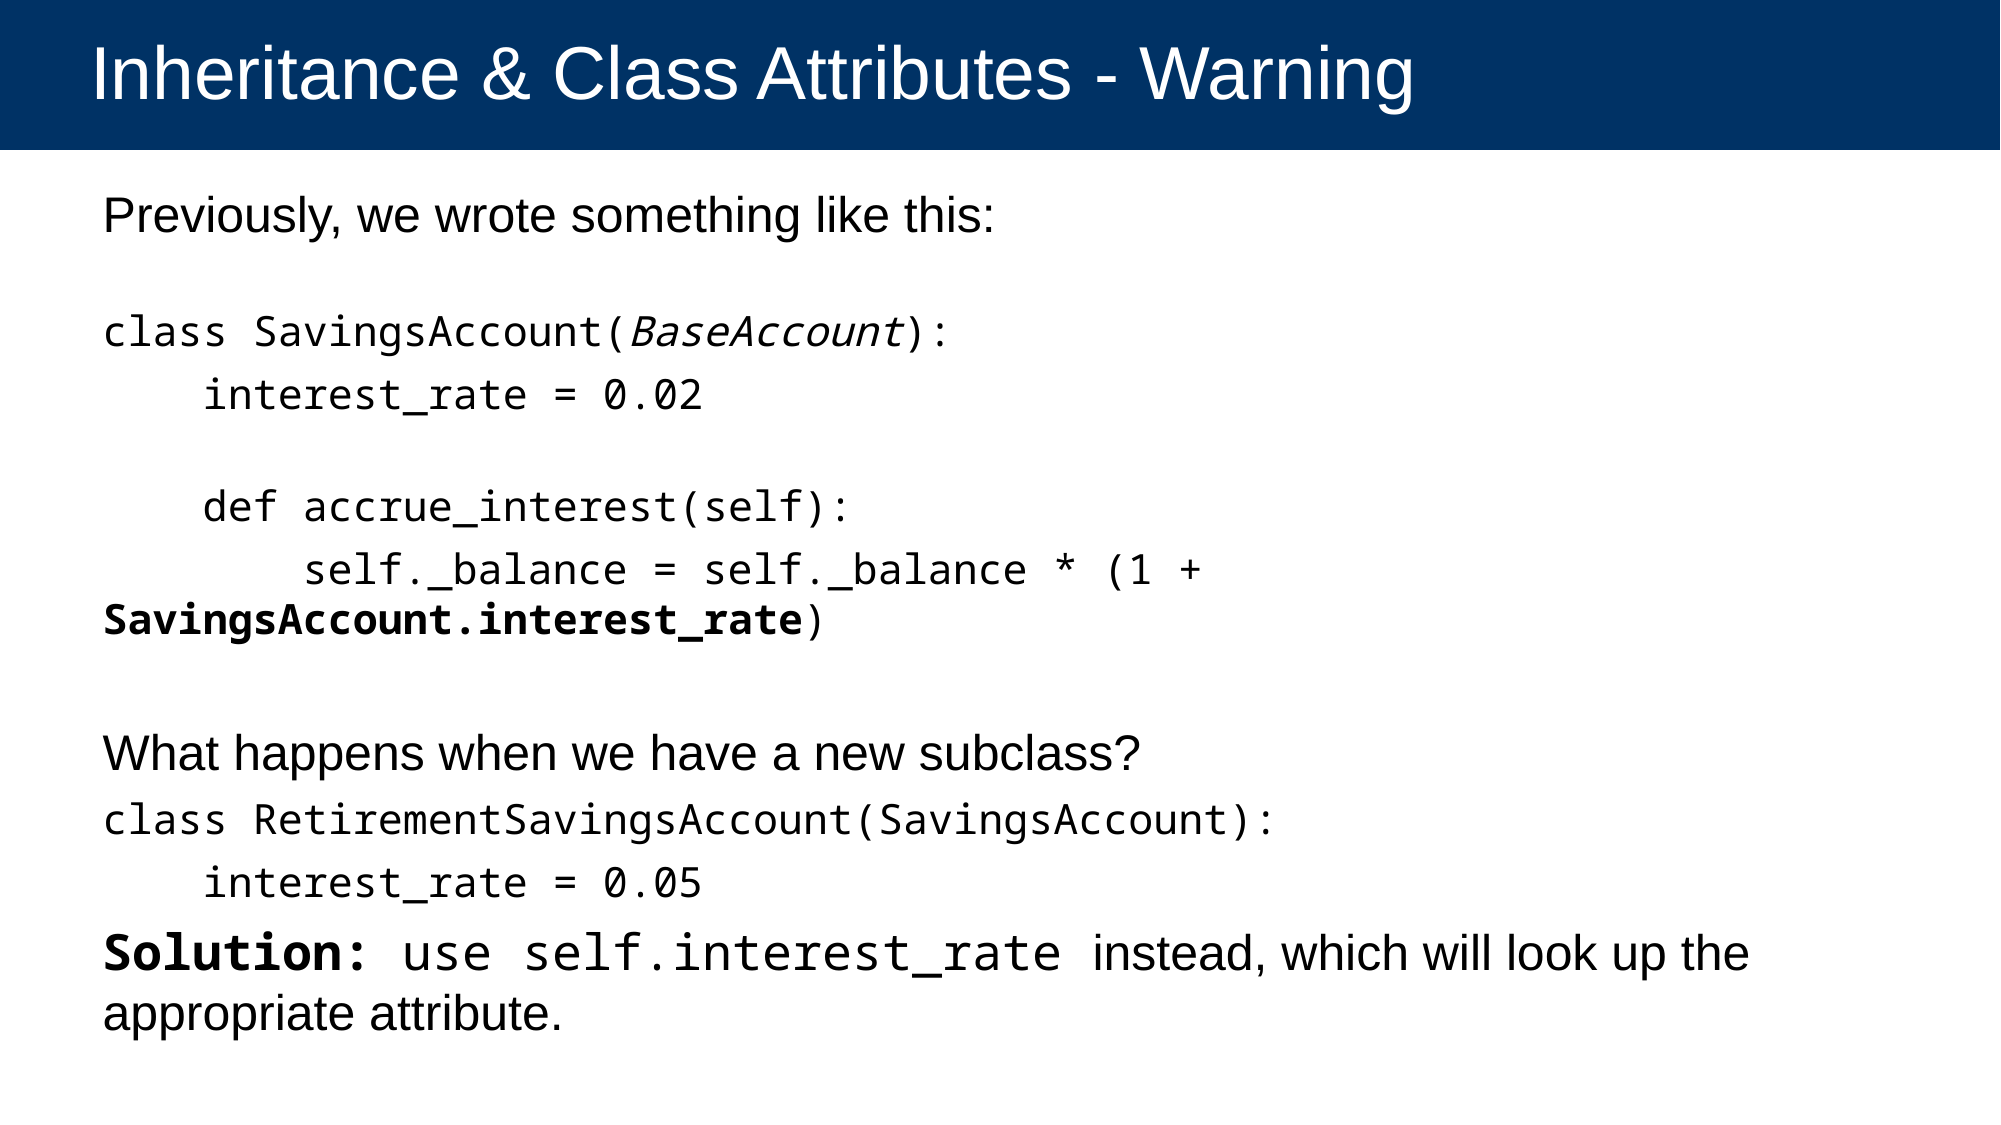

# Inheritance & Class Attributes - Warning
Previously, we wrote something like this:
class SavingsAccount(BaseAccount):
    interest_rate = 0.02
    def accrue_interest(self):
        self._balance = self._balance * (1 + SavingsAccount.interest_rate)

What happens when we have a new subclass?
class RetirementSavingsAccount(SavingsAccount):
    interest_rate = 0.05
Solution: use self.interest_rate instead, which will look up the appropriate attribute.